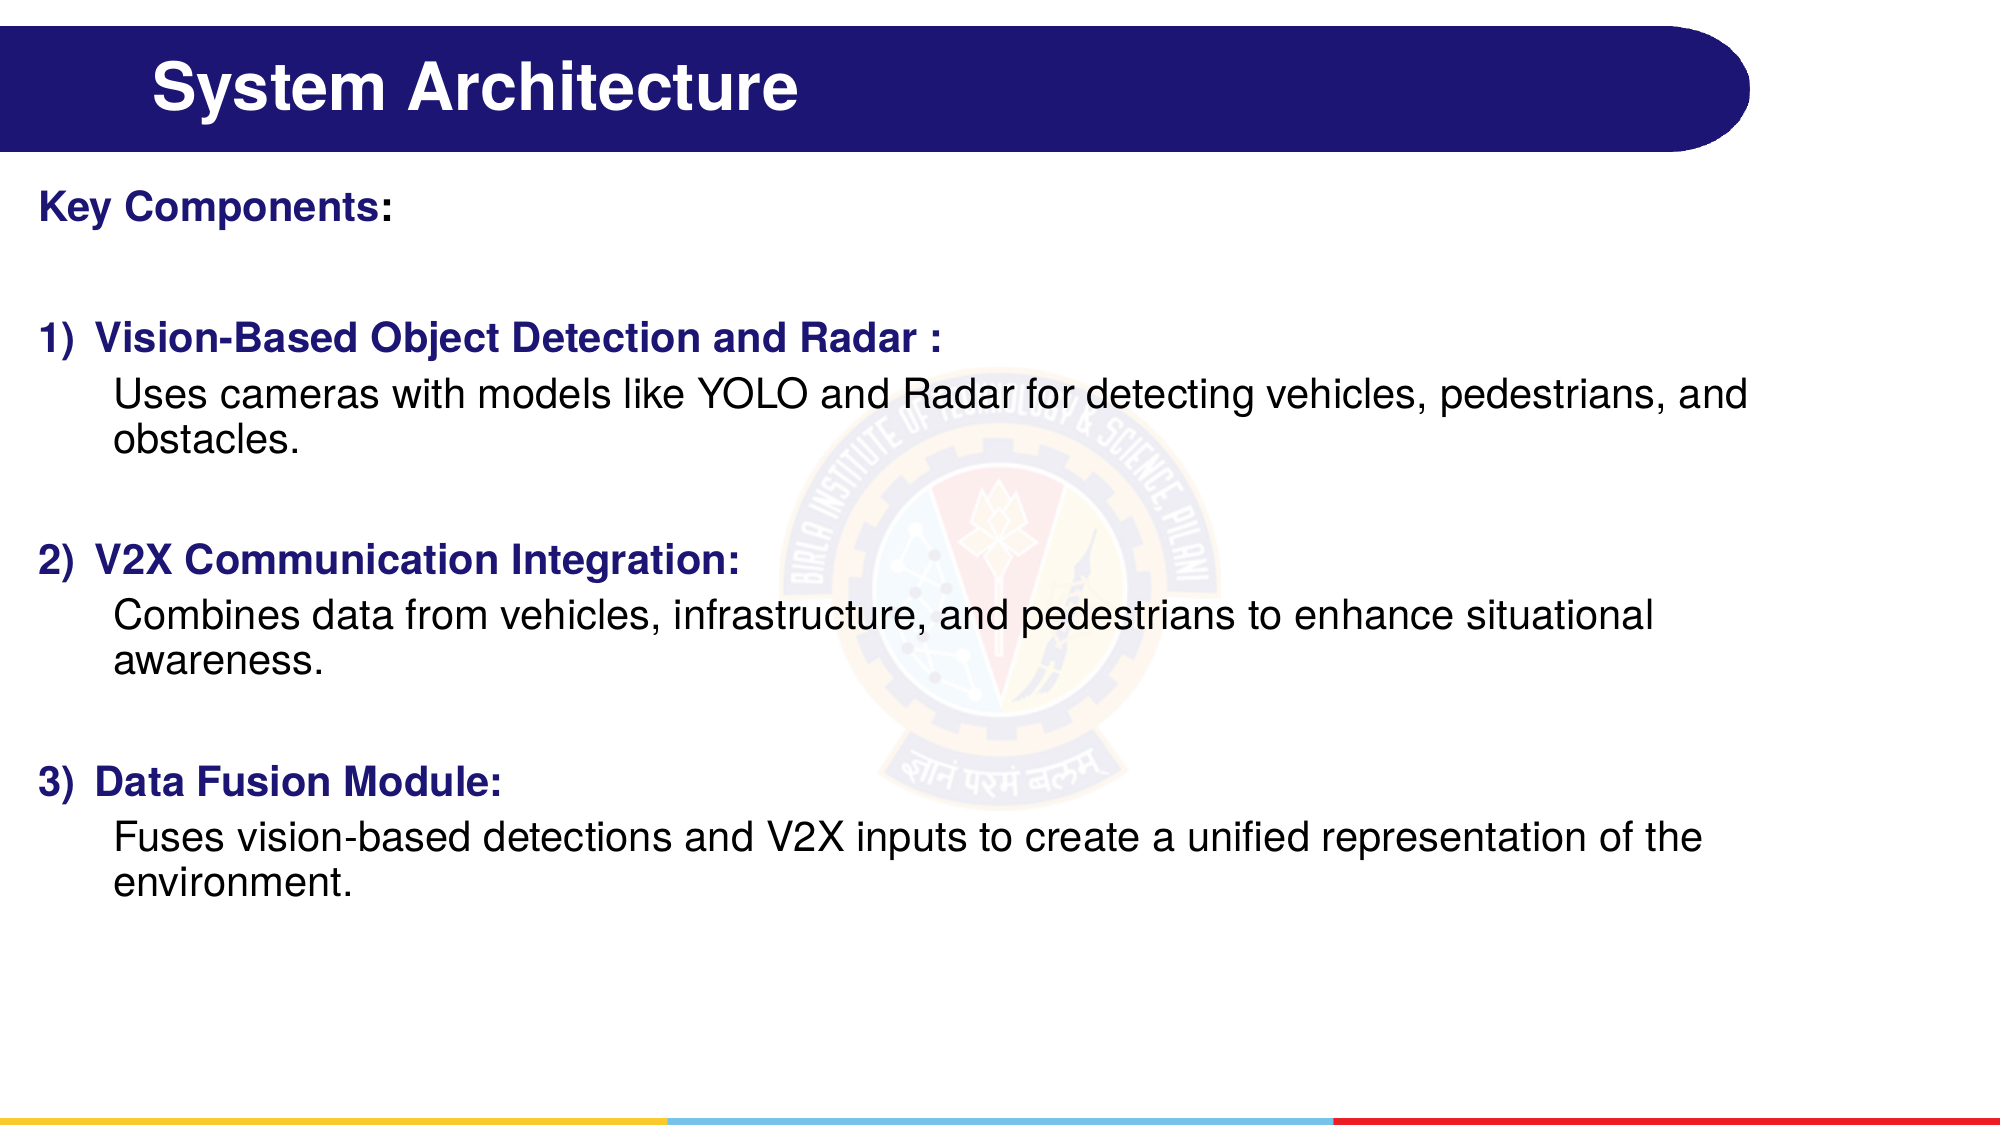

# System Architecture
Key Components:

Vision-Based Object Detection and Radar :
Uses cameras with models like YOLO and Radar for detecting vehicles, pedestrians, and obstacles.

V2X Communication Integration:
Combines data from vehicles, infrastructure, and pedestrians to enhance situational awareness.

Data Fusion Module:
Fuses vision-based detections and V2X inputs to create a unified representation of the environment.